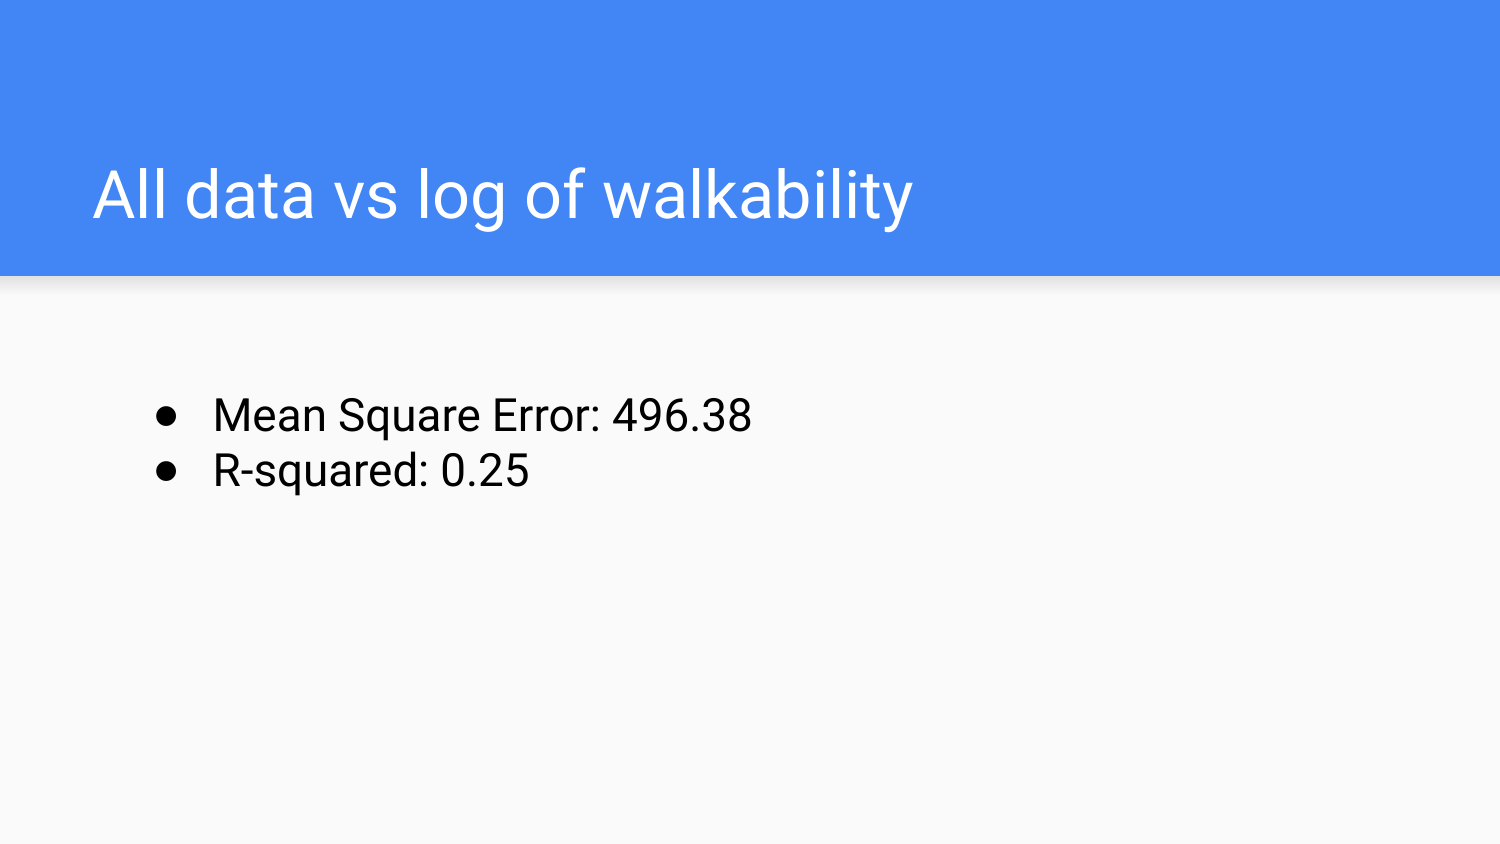

# All data vs log of walkability
Mean Square Error: 496.38
R-squared: 0.25